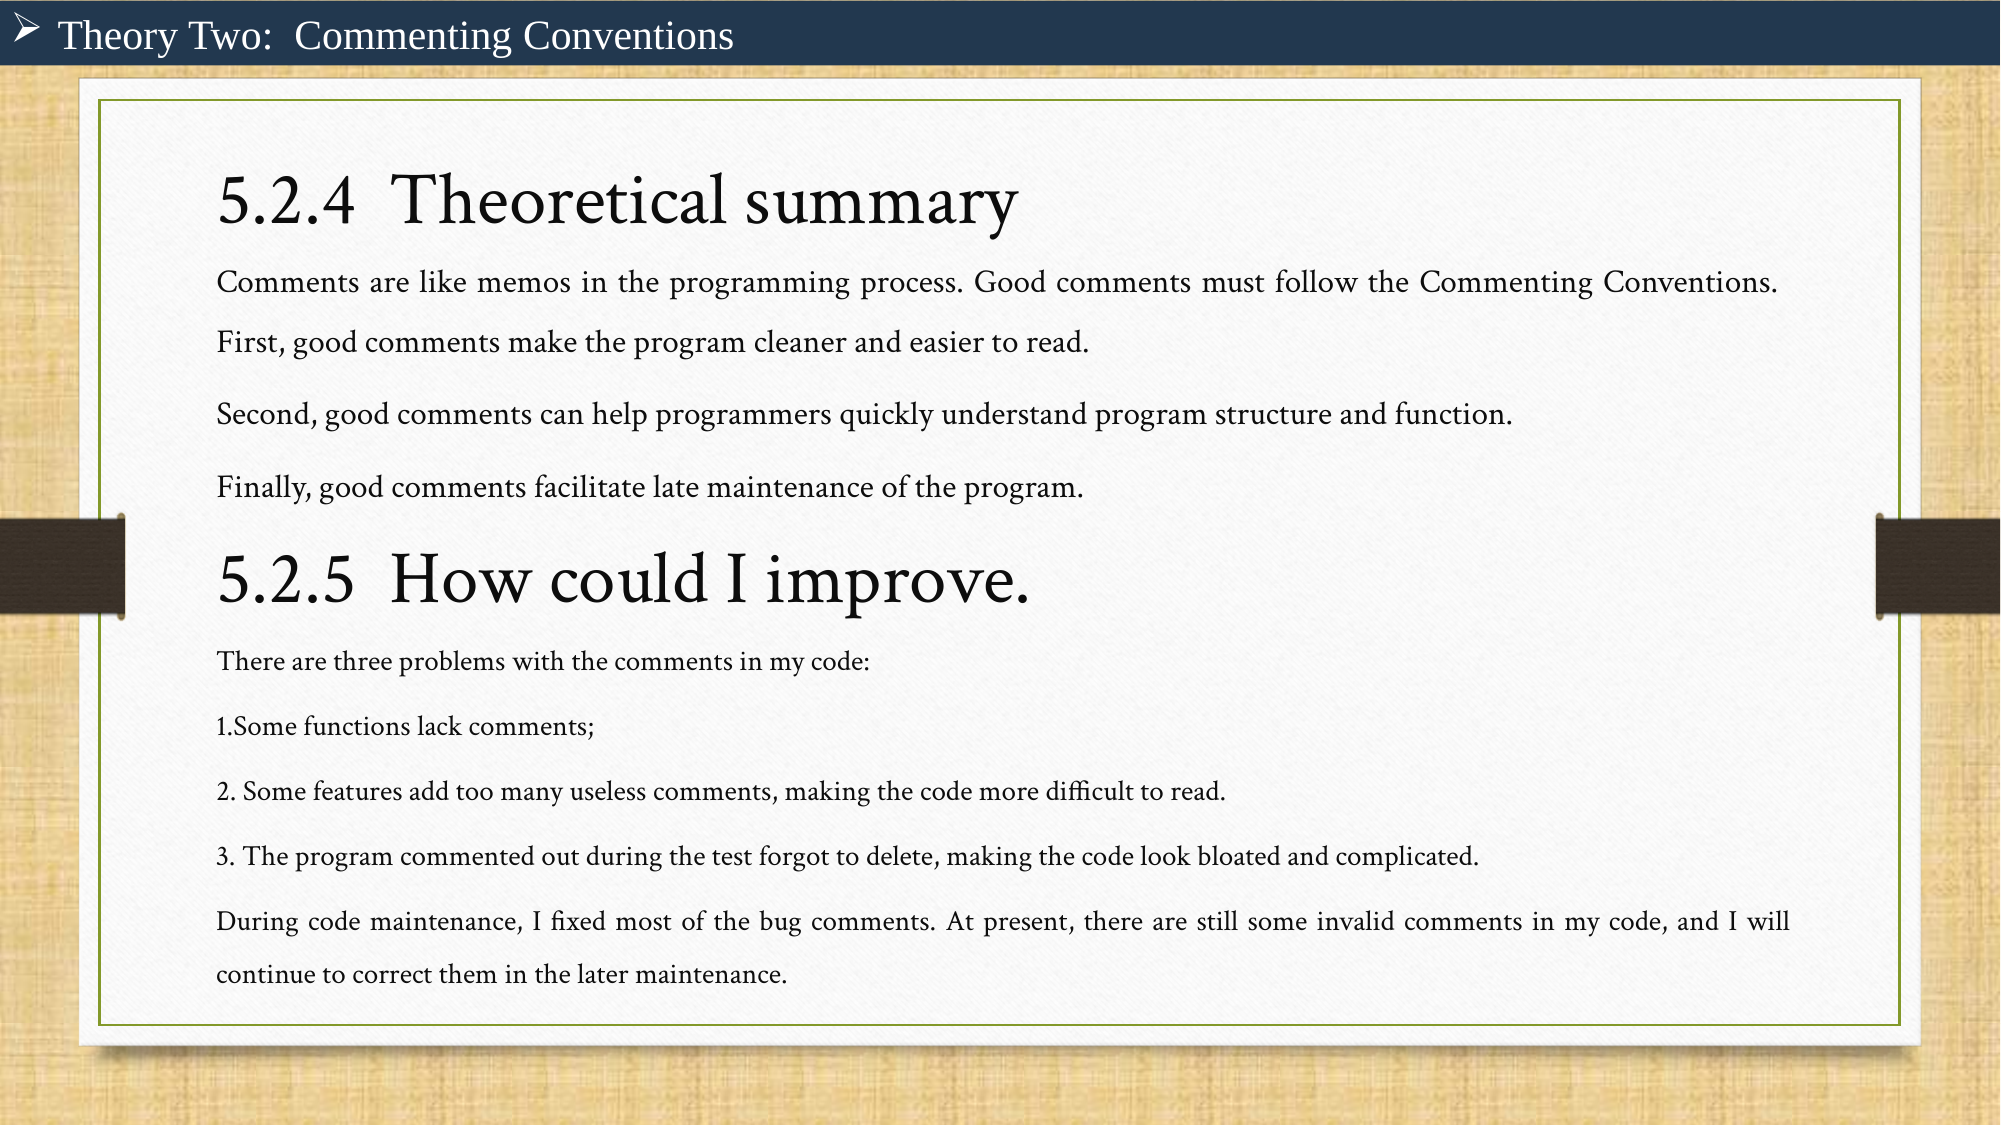

Theory Two:  Commenting Conventions
5.2.4  Theoretical summary
Comments are like memos in the programming process. Good comments must follow the Commenting Conventions. First, good comments make the program cleaner and easier to read.
Second, good comments can help programmers quickly understand program structure and function.
Finally, good comments facilitate late maintenance of the program.
5.2.5  How could I improve.
There are three problems with the comments in my code:
1.Some functions lack comments;
2. Some features add too many useless comments, making the code more difficult to read.
3. The program commented out during the test forgot to delete, making the code look bloated and complicated.
During code maintenance, I fixed most of the bug comments. At present, there are still some invalid comments in my code, and I will continue to correct them in the later maintenance.